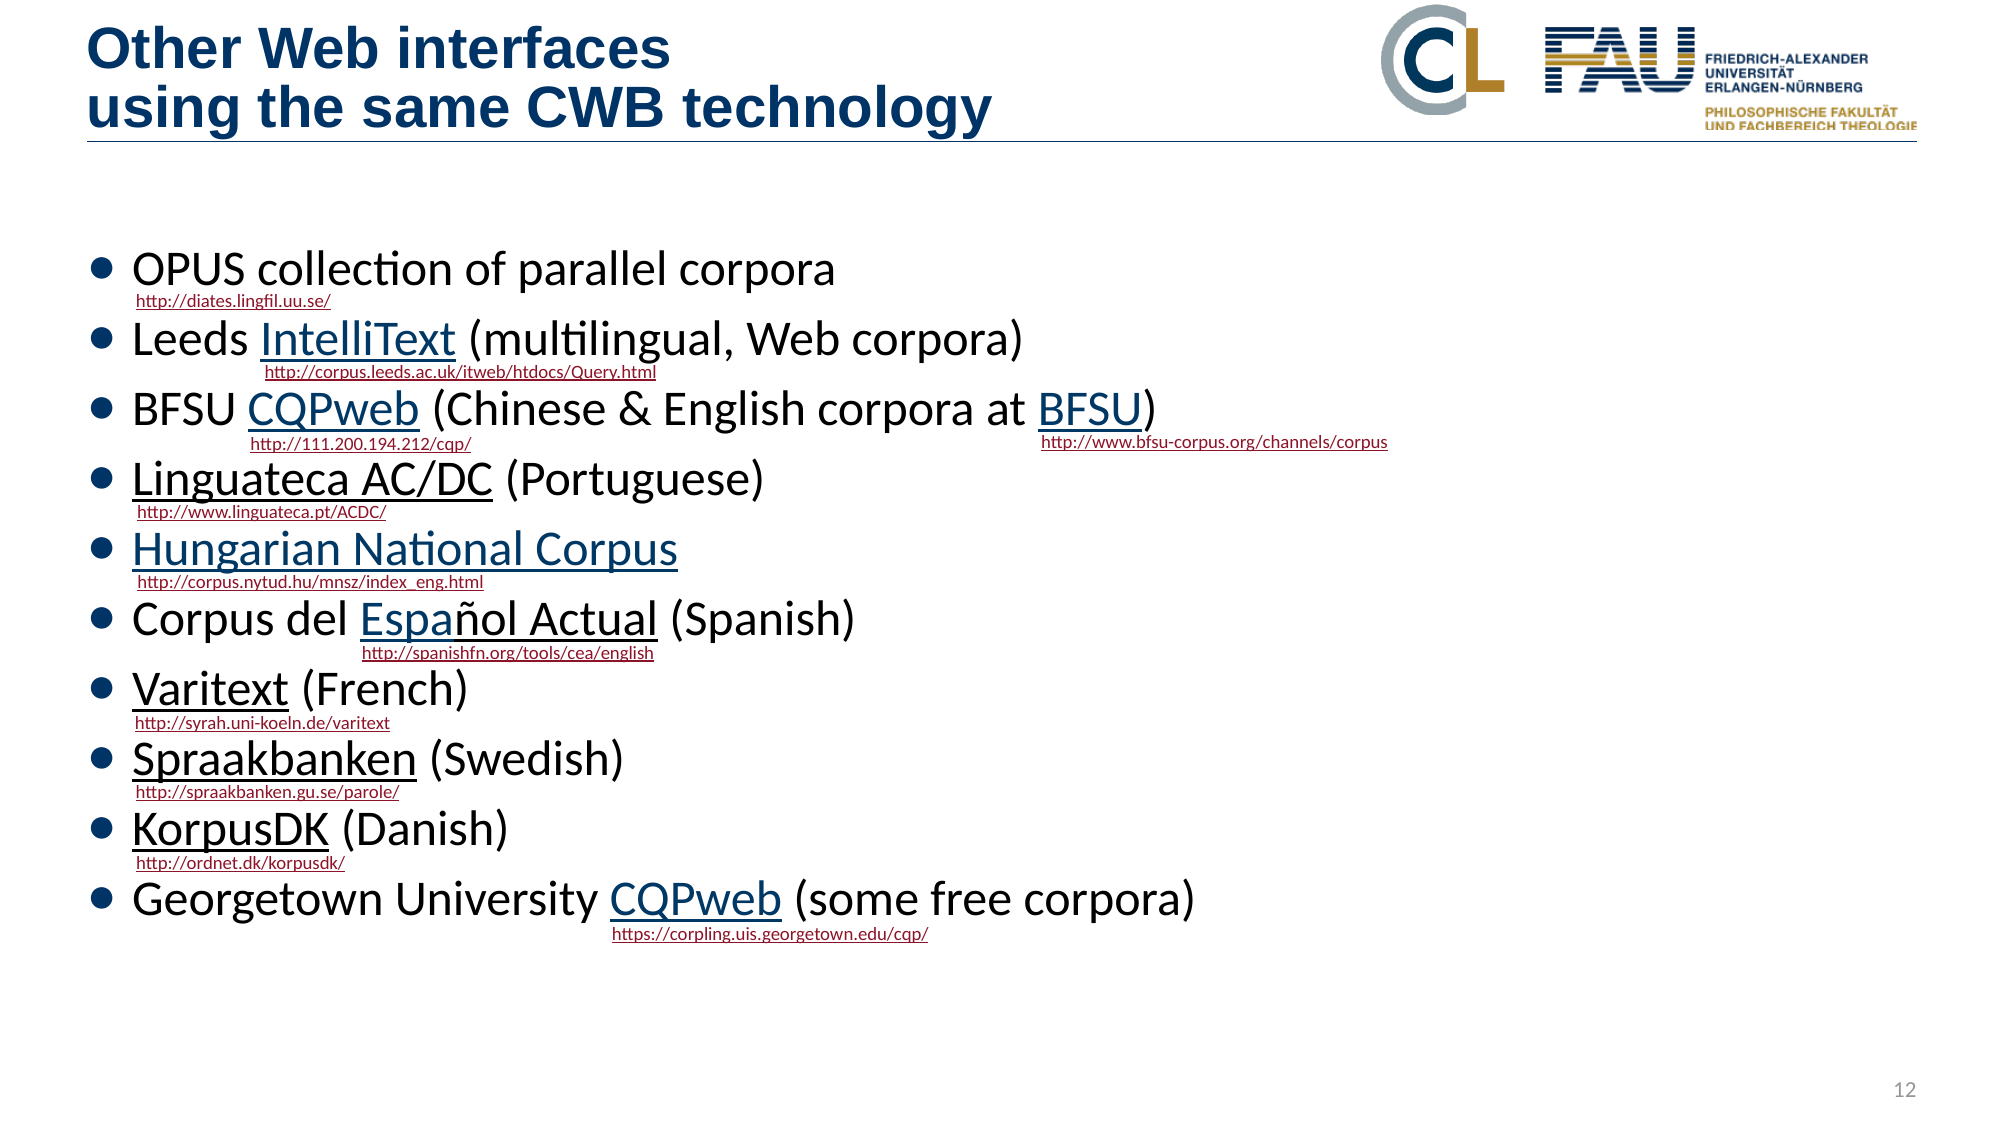

# Other Web interfaces using the same CWB technology

OPUS collection of parallel corpora
Leeds IntelliText (multilingual, Web corpora)
BFSU CQPweb (Chinese & English corpora at BFSU)
Linguateca AC/DC (Portuguese)
Hungarian National Corpus
Corpus del Español Actual (Spanish)
Varitext (French)
Spraakbanken (Swedish)
KorpusDK (Danish)
Georgetown University CQPweb (some free corpora)
http://diates.lingfil.uu.se/
http://corpus.leeds.ac.uk/itweb/htdocs/Query.html
http://www.bfsu-corpus.org/channels/corpus
http://111.200.194.212/cqp/
http://www.linguateca.pt/ACDC/
http://corpus.nytud.hu/mnsz/index_eng.html
http://spanishfn.org/tools/cea/english
http://syrah.uni-koeln.de/varitext
http://spraakbanken.gu.se/parole/
http://ordnet.dk/korpusdk/
https://corpling.uis.georgetown.edu/cqp/
12